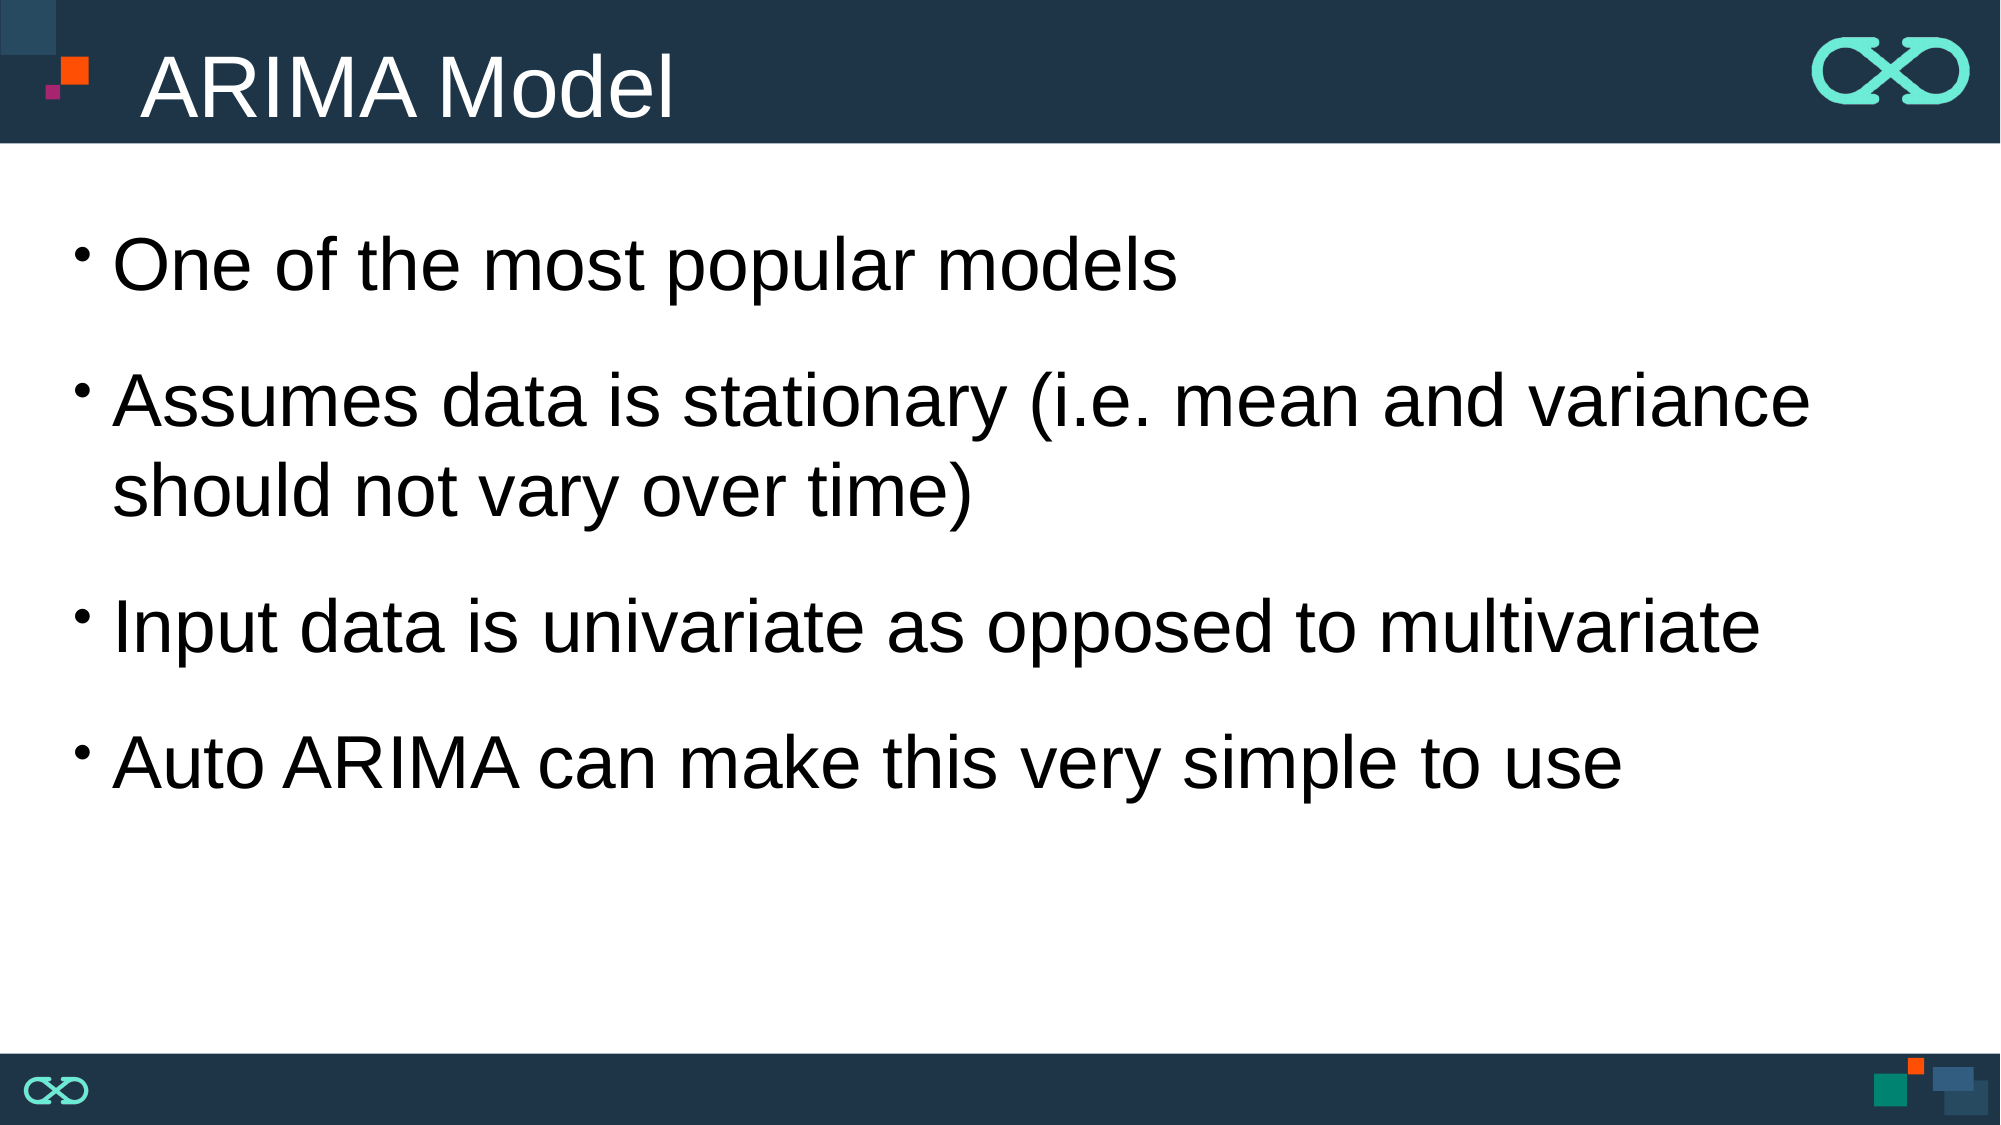

# ARIMA Model
One of the most popular models
Assumes data is stationary (i.e. mean and variance should not vary over time)
Input data is univariate as opposed to multivariate
Auto ARIMA can make this very simple to use